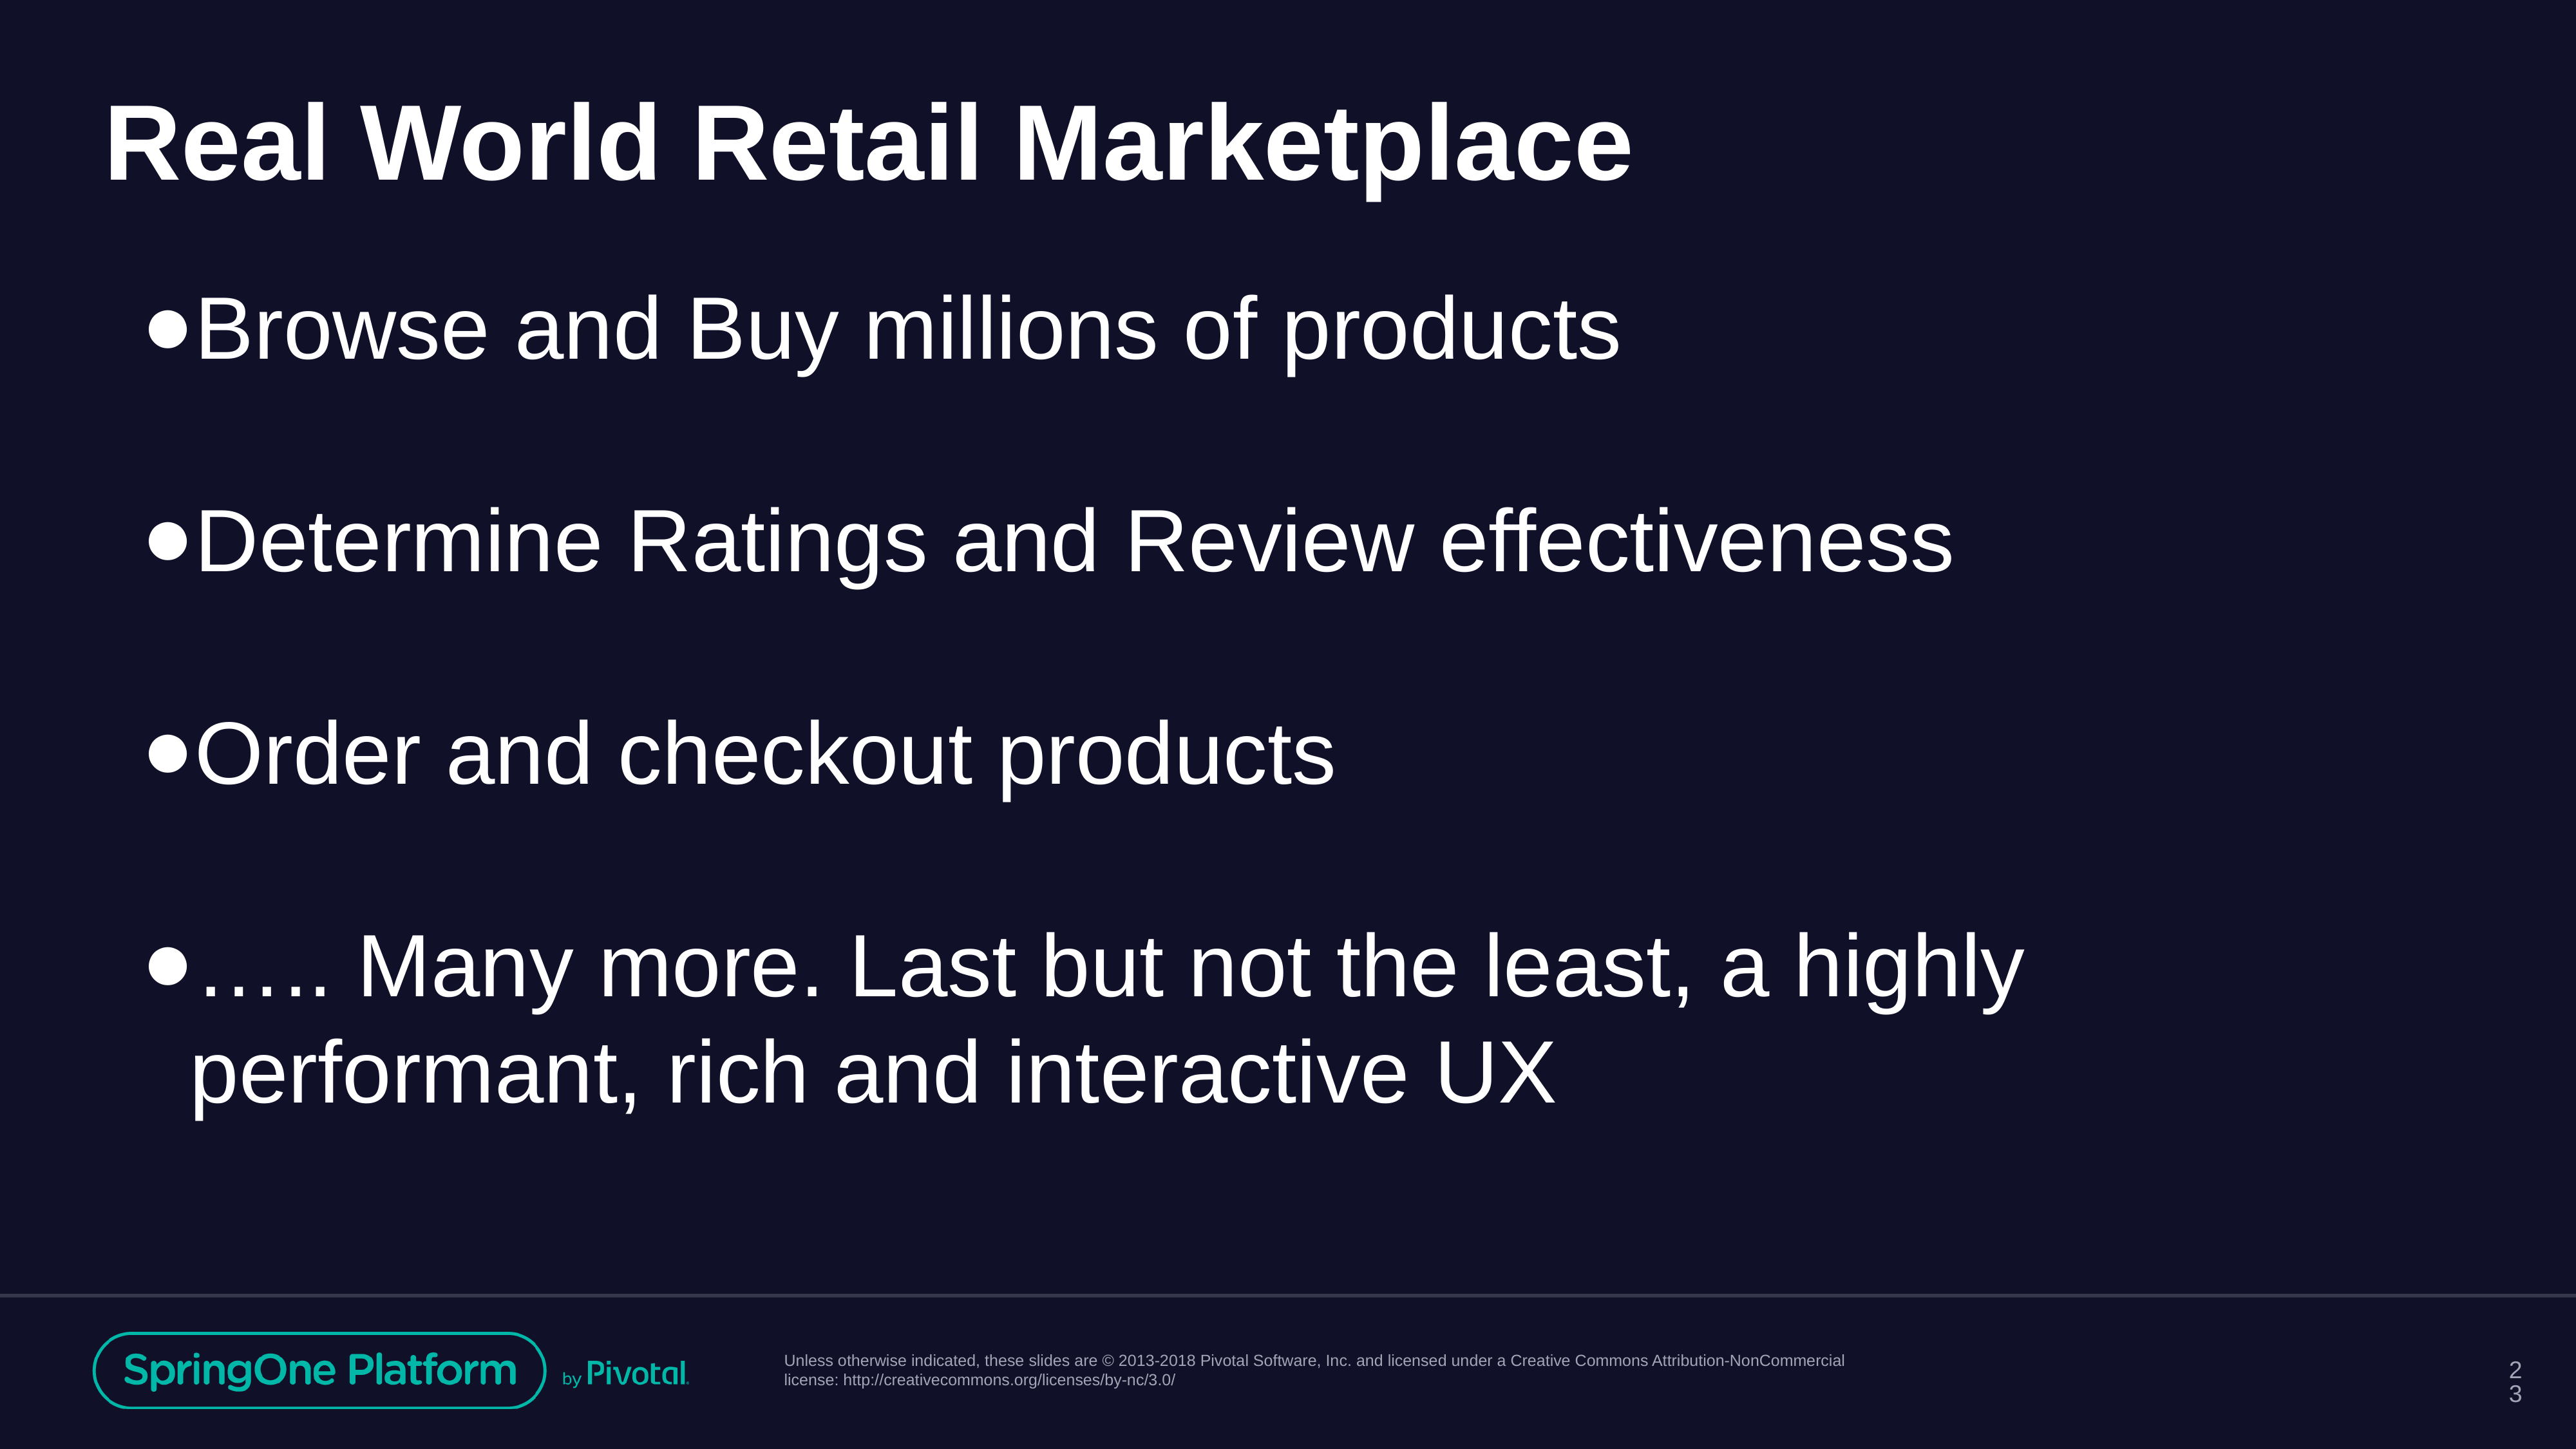

# Real World Retail Marketplace
Browse and Buy millions of products

Determine Ratings and Review effectiveness

Order and checkout products

….. Many more. Last but not the least, a highly performant, rich and interactive UX

23